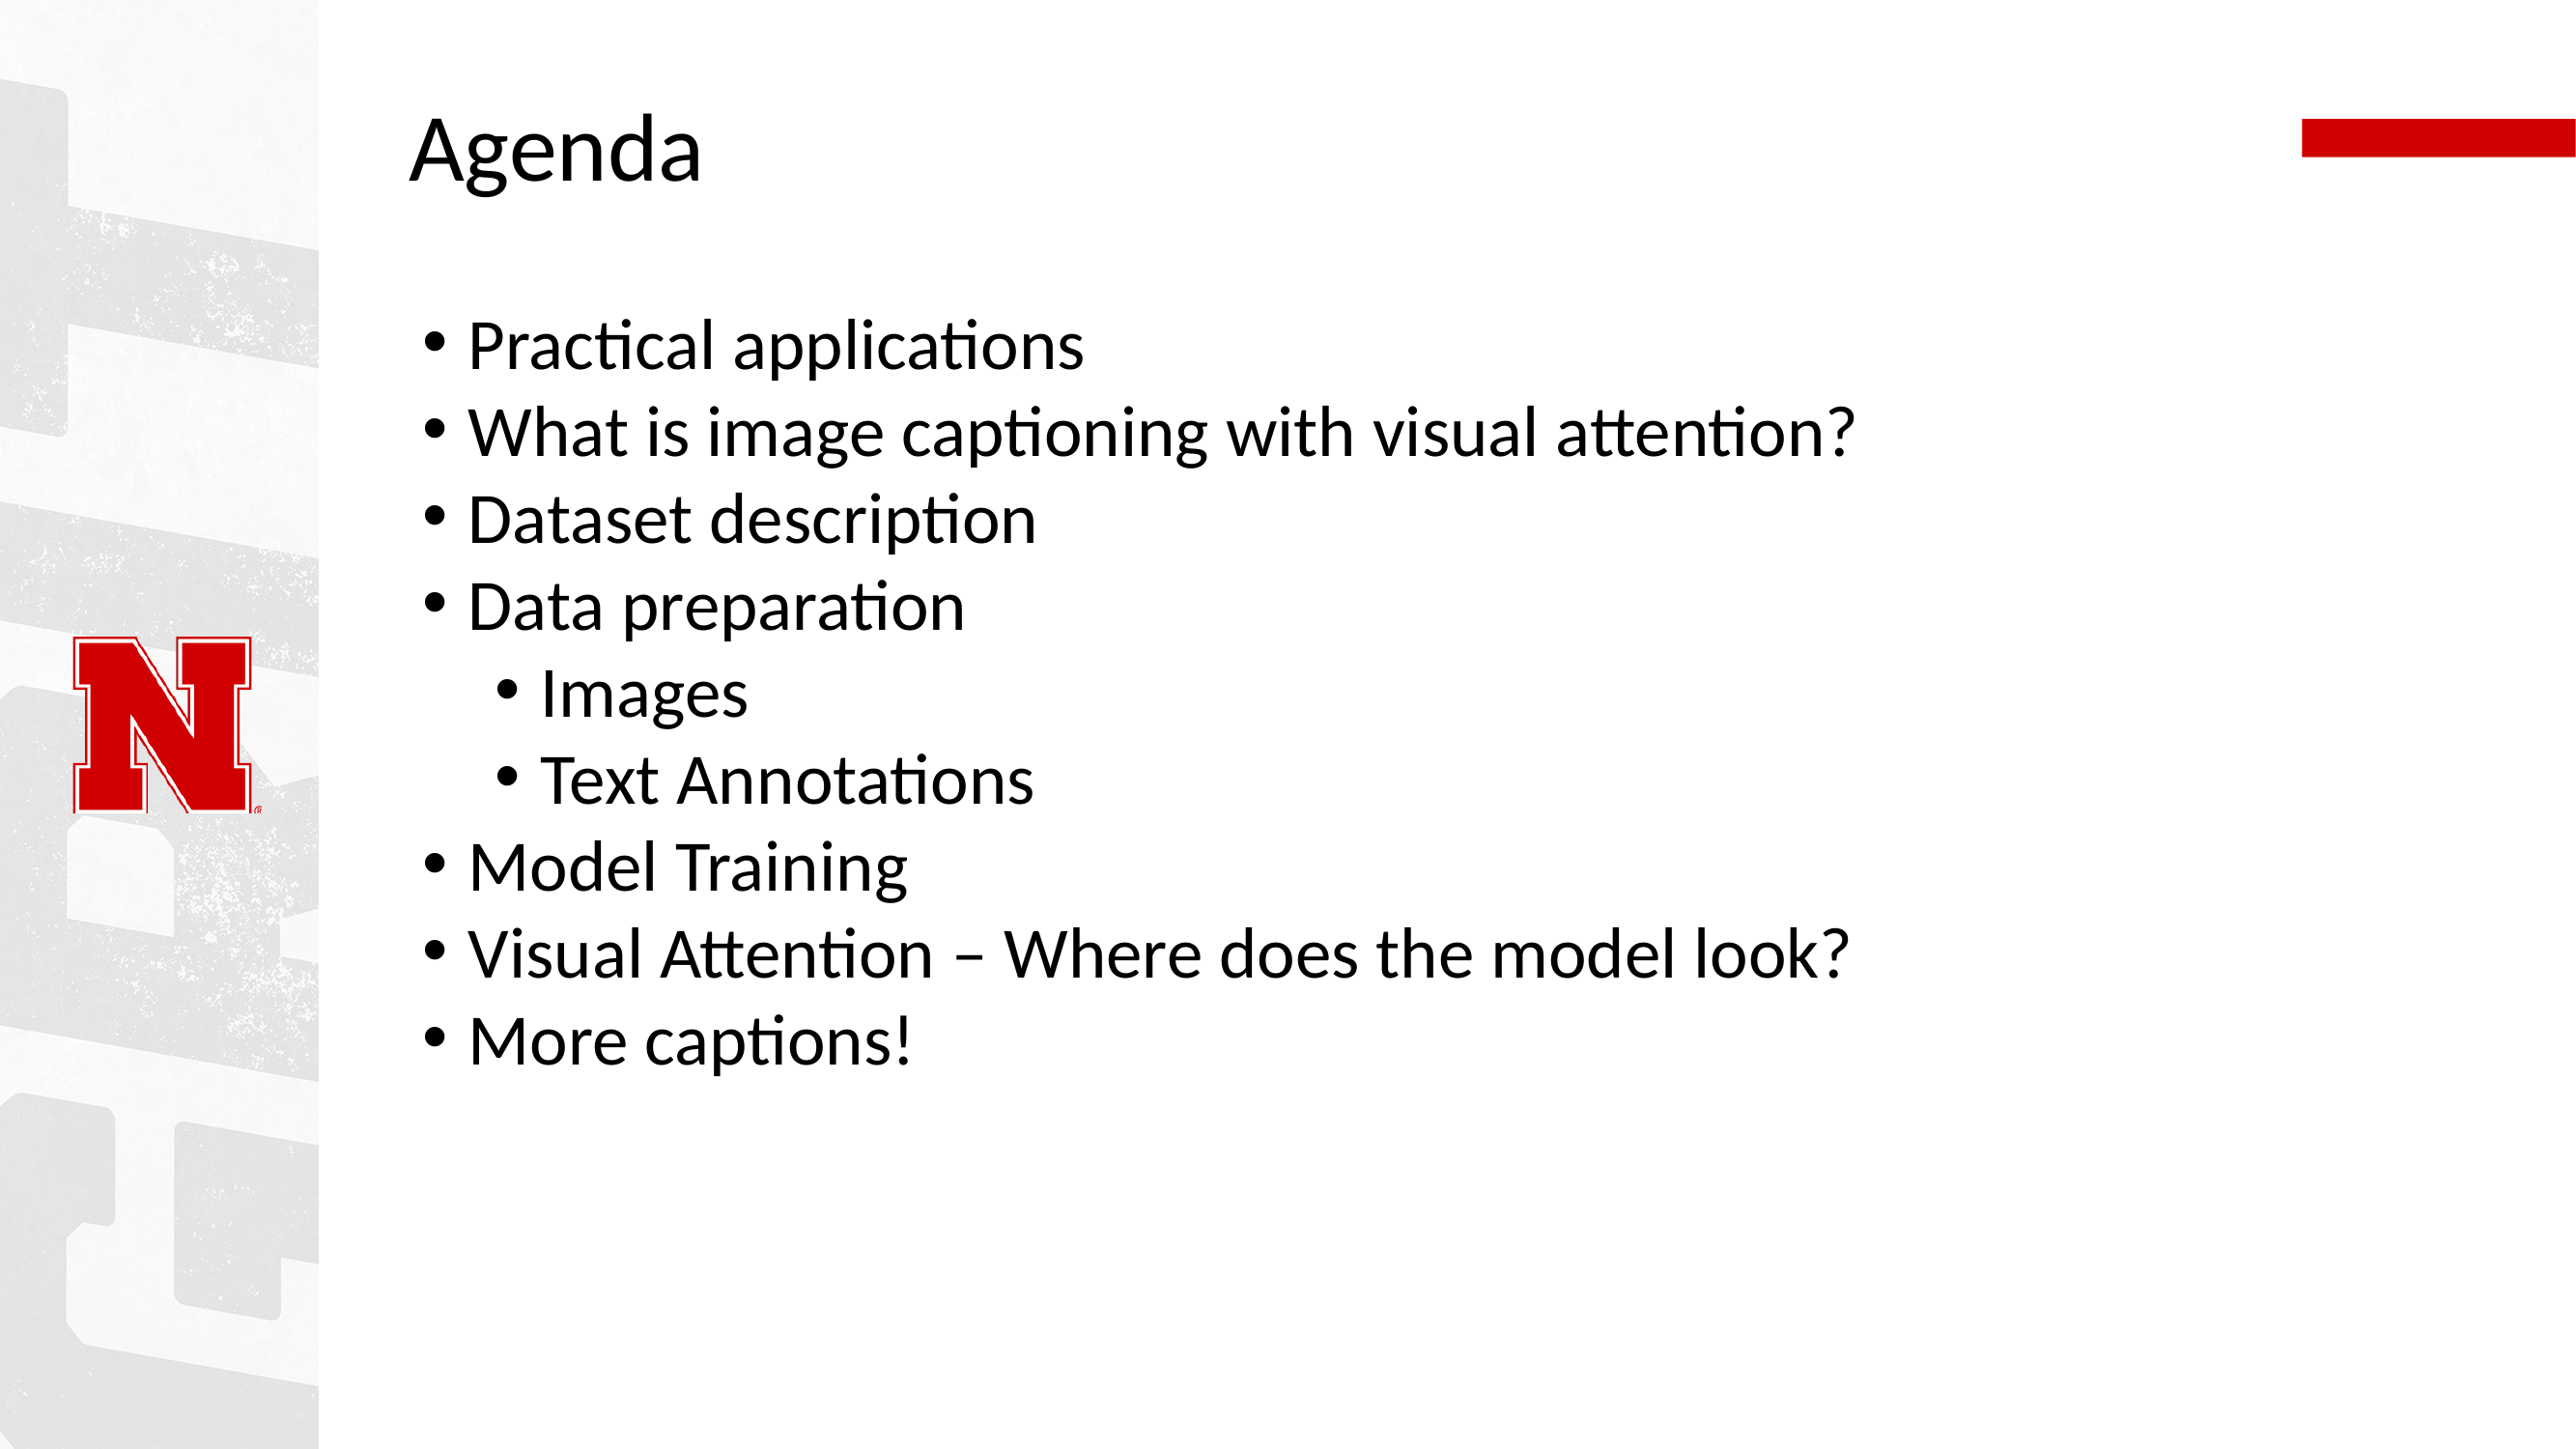

# Agenda
Practical applications
What is image captioning with visual attention?
Dataset description
Data preparation
Images
Text Annotations
Model Training
Visual Attention – Where does the model look?
More captions!